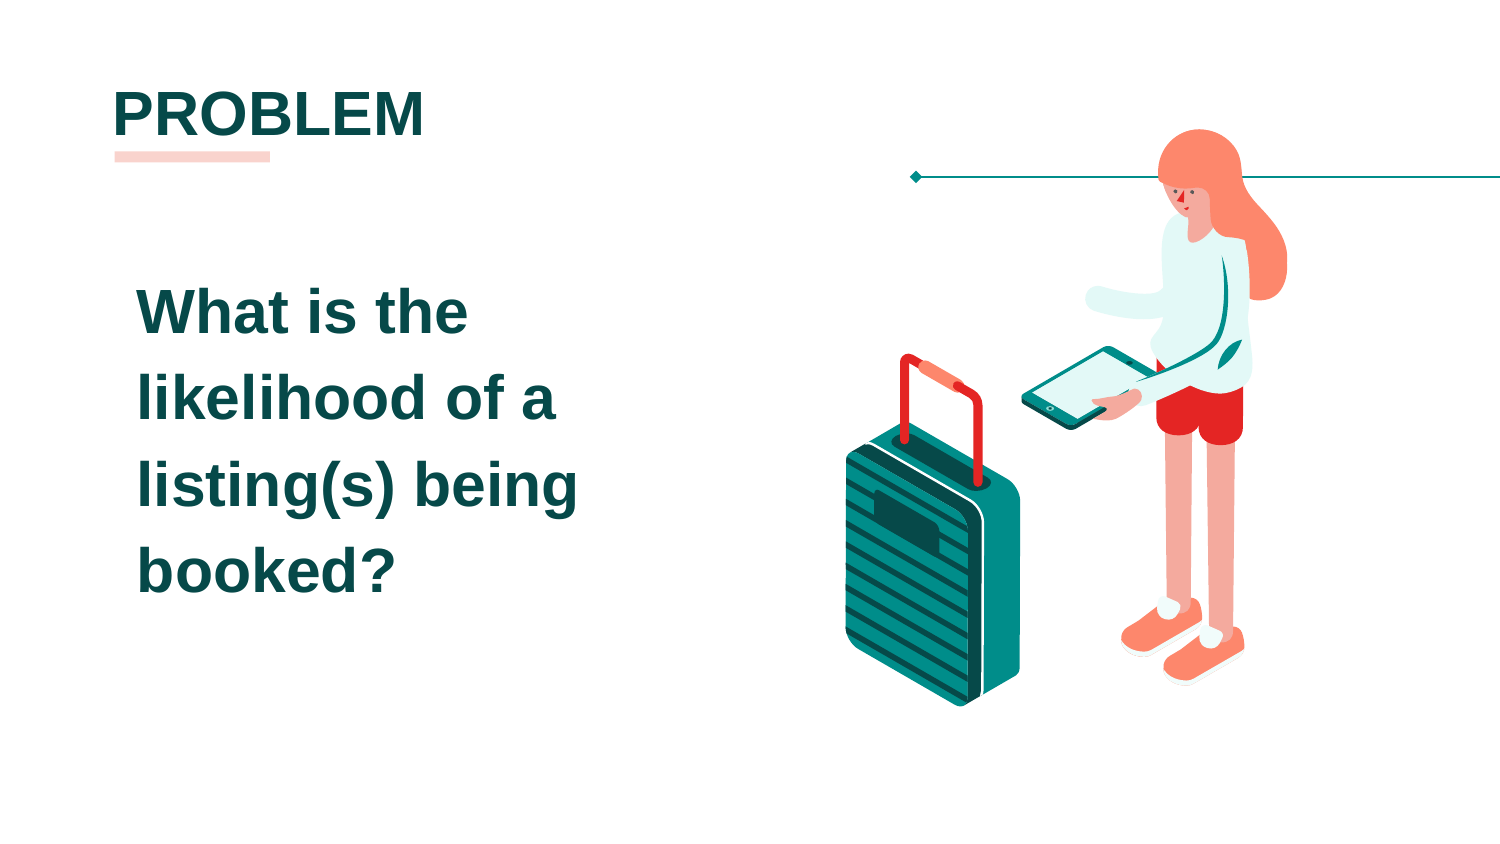

# PROBLEM

What is the likelihood of a listing(s) being booked?